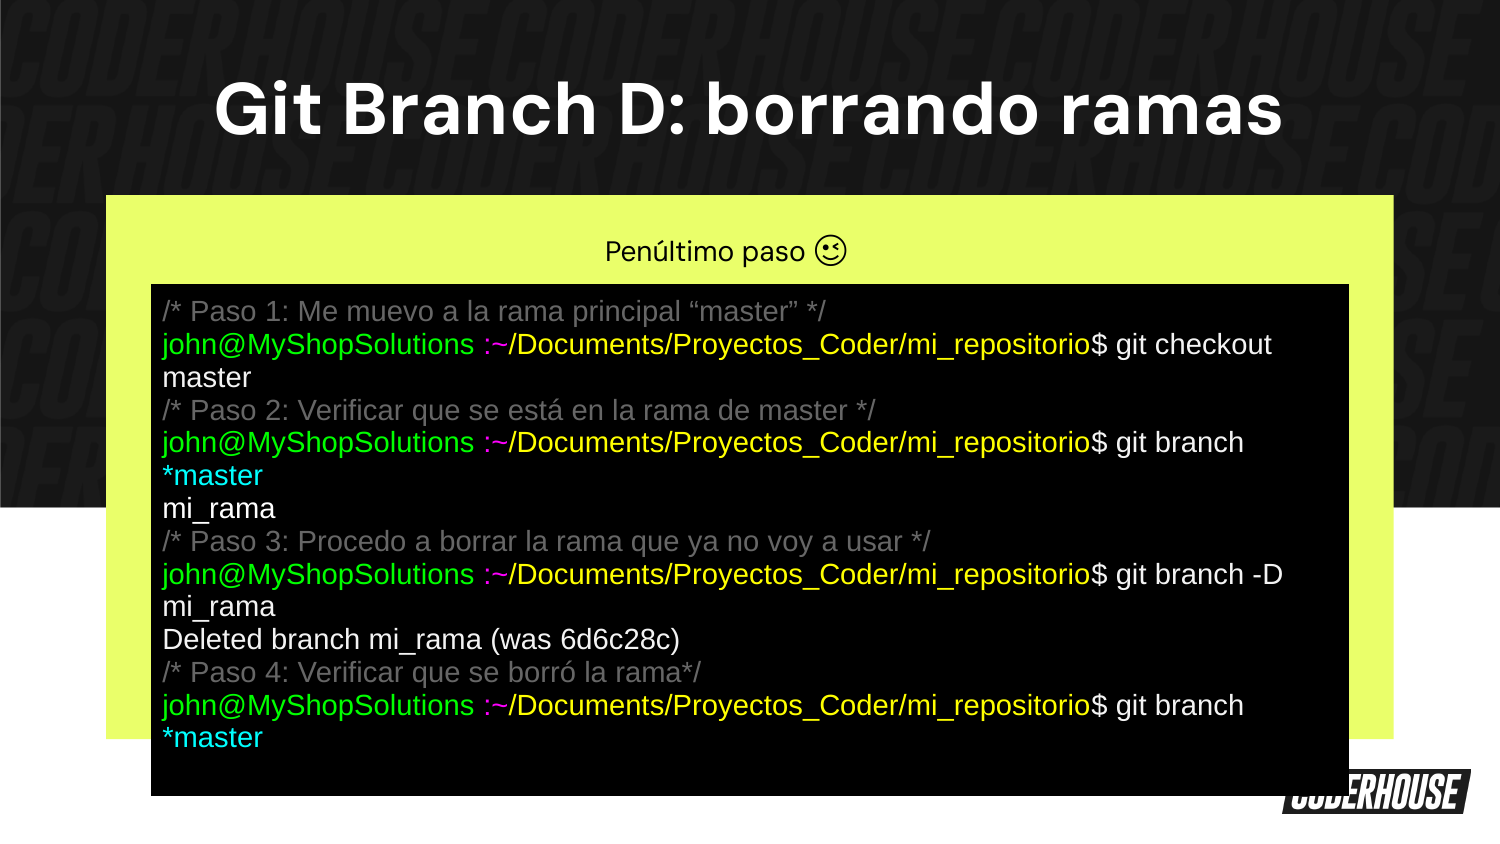

Git Branch D: borrando ramas

Penúltimo paso 😉
| /\* Paso 1: Me muevo a la rama principal “master” \*/ john@MyShopSolutions :~/Documents/Proyectos\_Coder/mi\_repositorio$ git checkout master /\* Paso 2: Verificar que se está en la rama de master \*/ john@MyShopSolutions :~/Documents/Proyectos\_Coder/mi\_repositorio$ git branch \*master mi\_rama /\* Paso 3: Procedo a borrar la rama que ya no voy a usar \*/ john@MyShopSolutions :~/Documents/Proyectos\_Coder/mi\_repositorio$ git branch -D mi\_rama Deleted branch mi\_rama (was 6d6c28c) /\* Paso 4: Verificar que se borró la rama\*/ john@MyShopSolutions :~/Documents/Proyectos\_Coder/mi\_repositorio$ git branch \*master |
| --- |